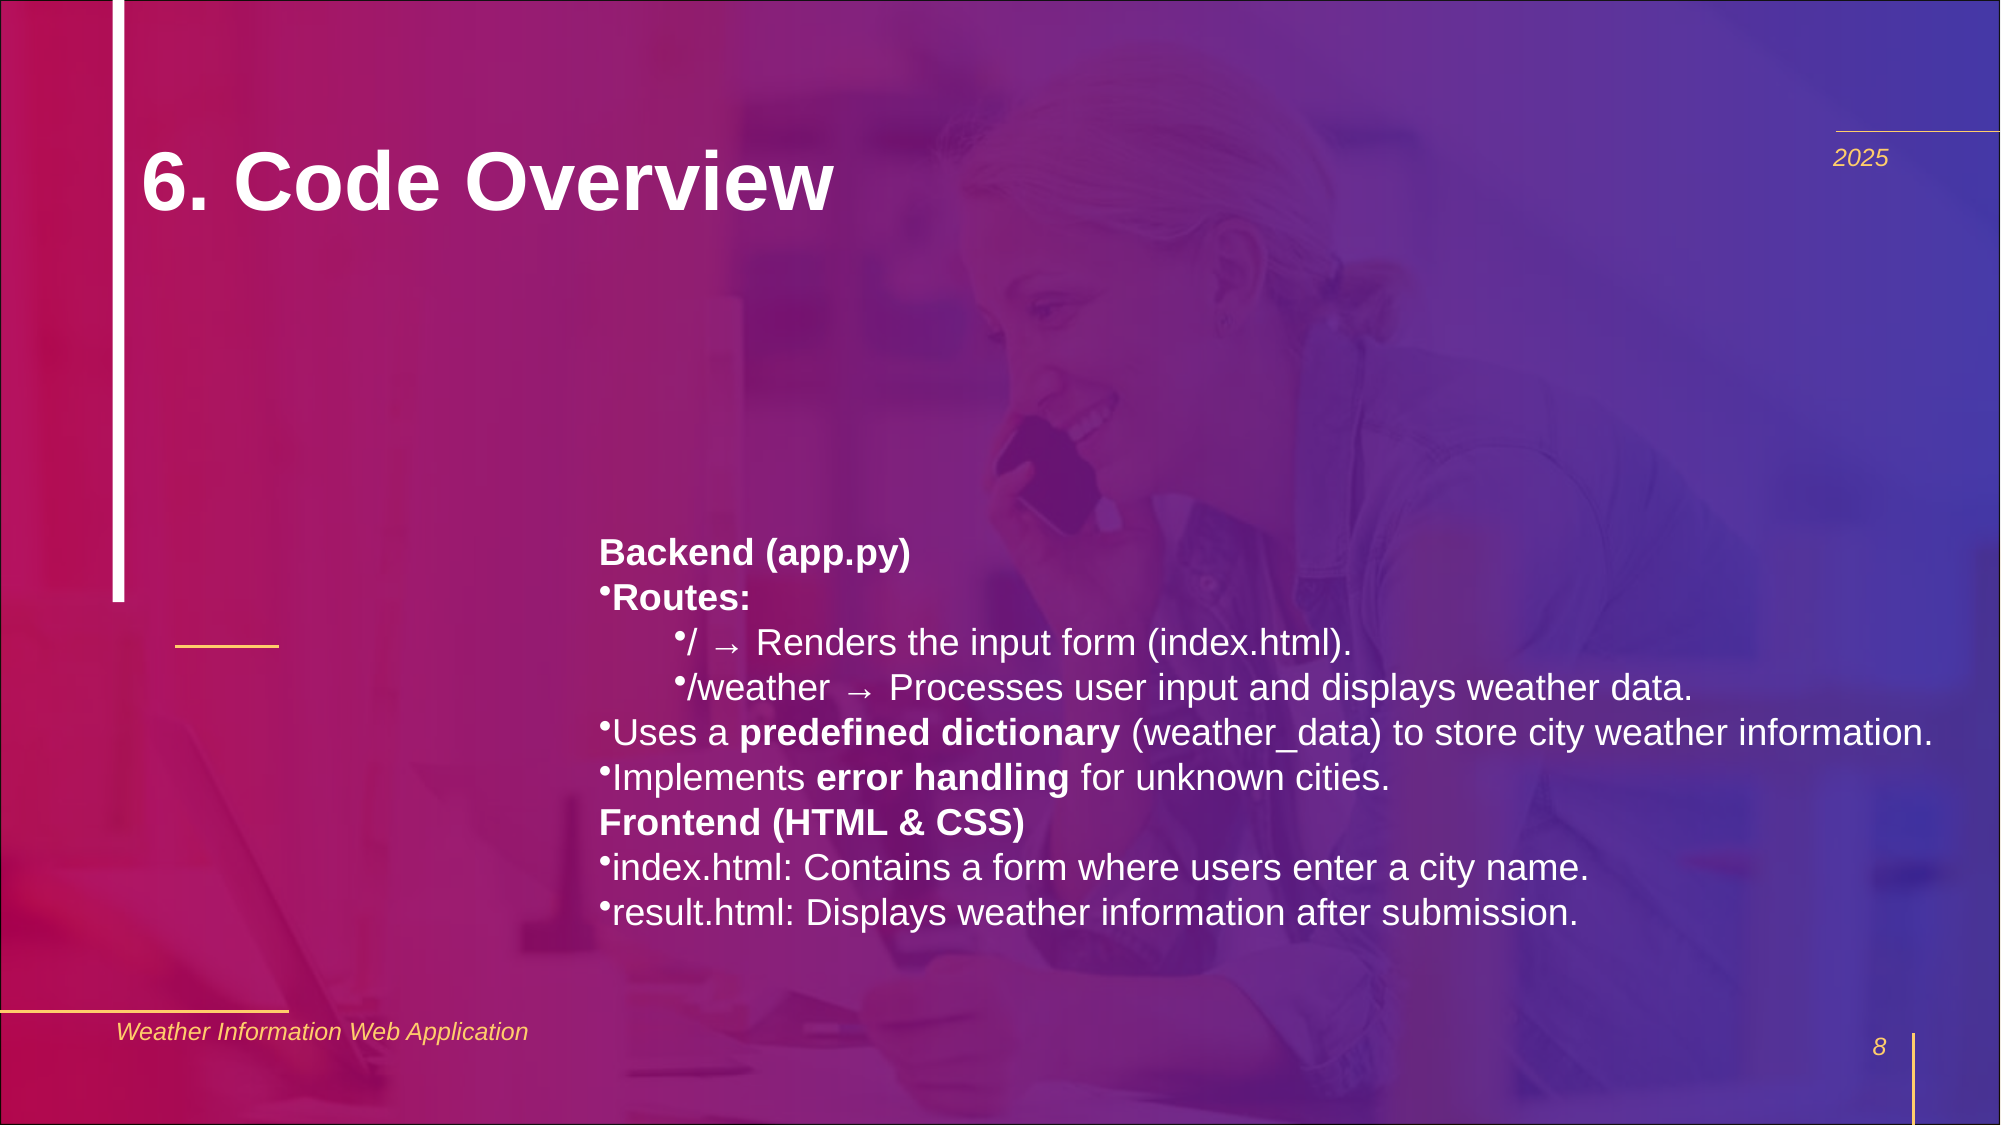

# 6. Code Overview
2025
Backend (app.py)
Routes:
/ → Renders the input form (index.html).
/weather → Processes user input and displays weather data.
Uses a predefined dictionary (weather_data) to store city weather information.
Implements error handling for unknown cities.
Frontend (HTML & CSS)
index.html: Contains a form where users enter a city name.
result.html: Displays weather information after submission.

Weather Information Web Application

8